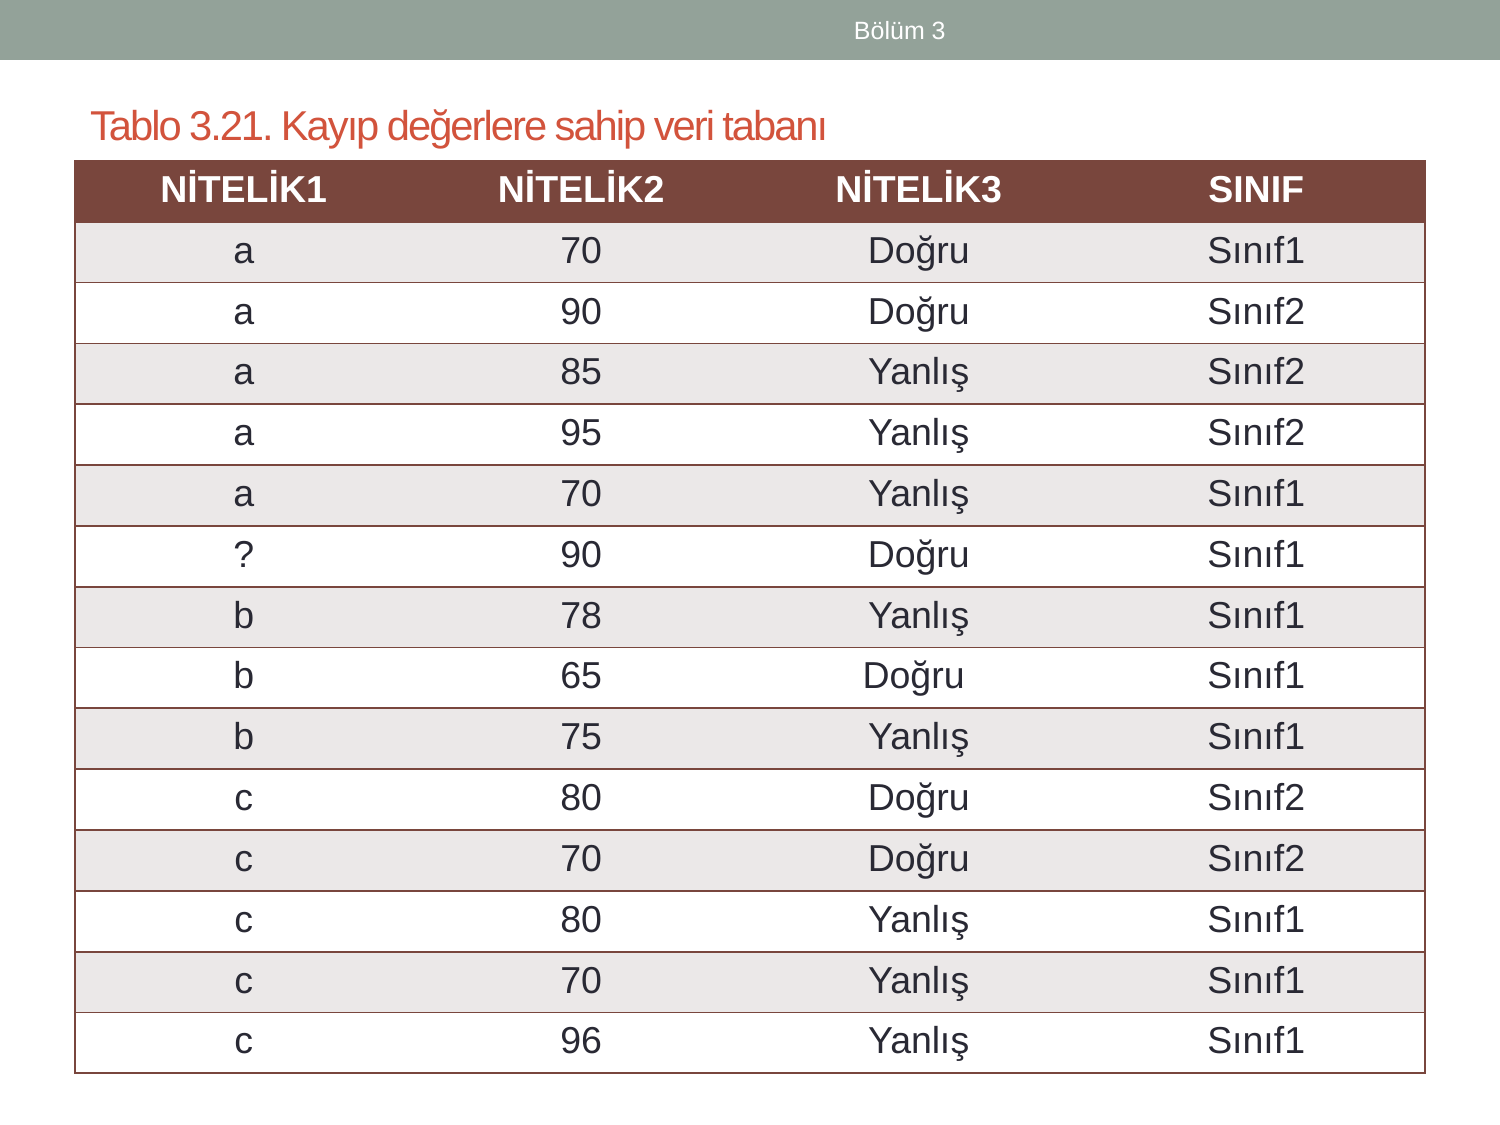

Bölüm 3
# Tablo 3.21. Kayıp değerlere sahip veri tabanı
| NİTELİK1 | NİTELİK2 | NİTELİK3 | SINIF |
| --- | --- | --- | --- |
| a | 70 | Doğru | Sınıf1 |
| a | 90 | Doğru | Sınıf2 |
| a | 85 | Yanlış | Sınıf2 |
| a | 95 | Yanlış | Sınıf2 |
| a | 70 | Yanlış | Sınıf1 |
| ? | 90 | Doğru | Sınıf1 |
| b | 78 | Yanlış | Sınıf1 |
| b | 65 | Doğru | Sınıf1 |
| b | 75 | Yanlış | Sınıf1 |
| c | 80 | Doğru | Sınıf2 |
| c | 70 | Doğru | Sınıf2 |
| c | 80 | Yanlış | Sınıf1 |
| c | 70 | Yanlış | Sınıf1 |
| c | 96 | Yanlış | Sınıf1 |